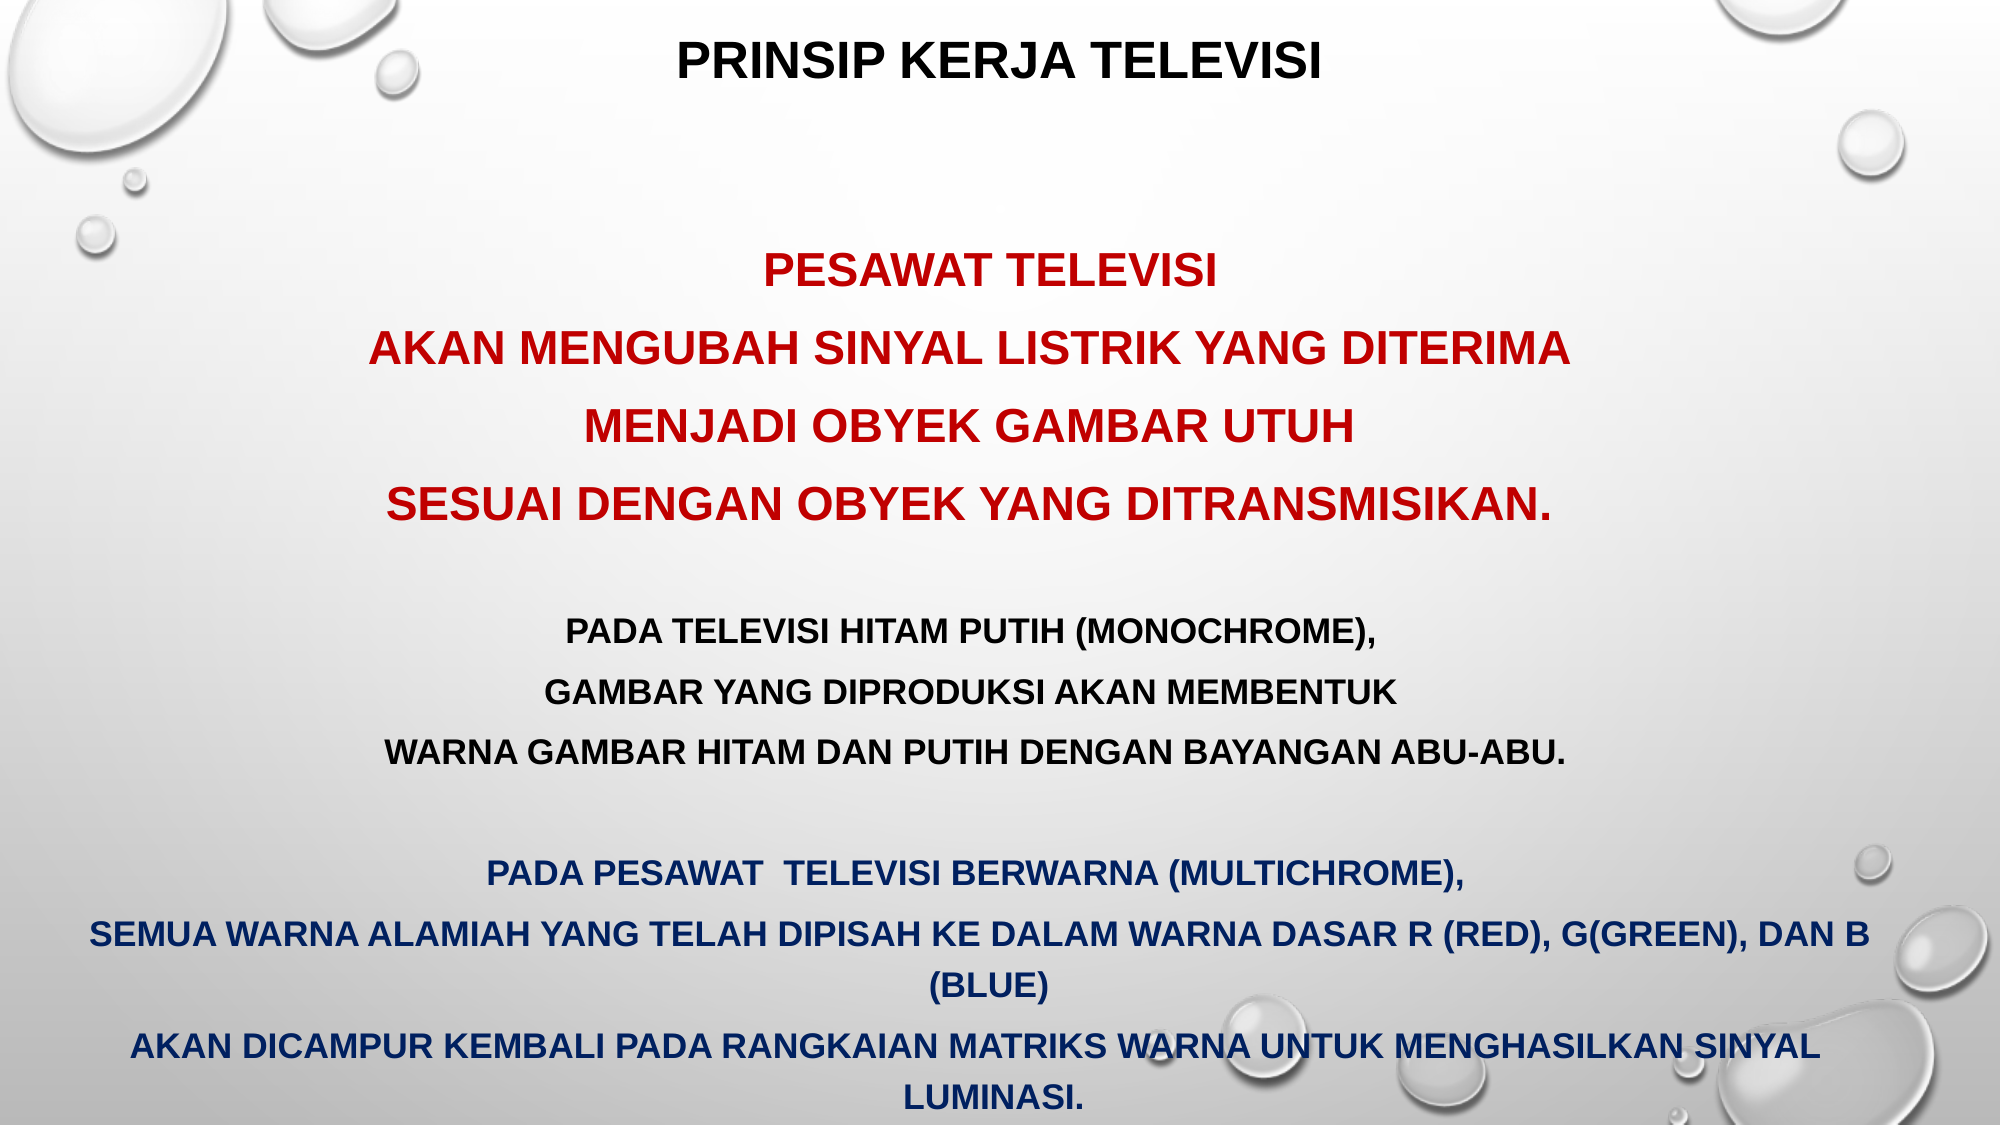

# PRINSIP KERJA TELEVISI

    Pesawat televisi
akan mengubah sinyal listrik yang diterima
menjadi obYek gambar utuh
sesuai dengan obYek yang ditranSmisikan.

Pada televisi hitam putih (monochrome),
gambar yang diproduksi akan membentuk
warna gambar hitam dan putih dengan bayangan abu-abu.

Pada pesawat  televisi berwarna (multichrome),
 semua warna alamiah yang telah dipisah ke dalam warna dasar R (red), G(green), dan B (blue)
akan dicampur kembali pada rangkaian matriks warna untuk menghasilkan sinyal luminasi.